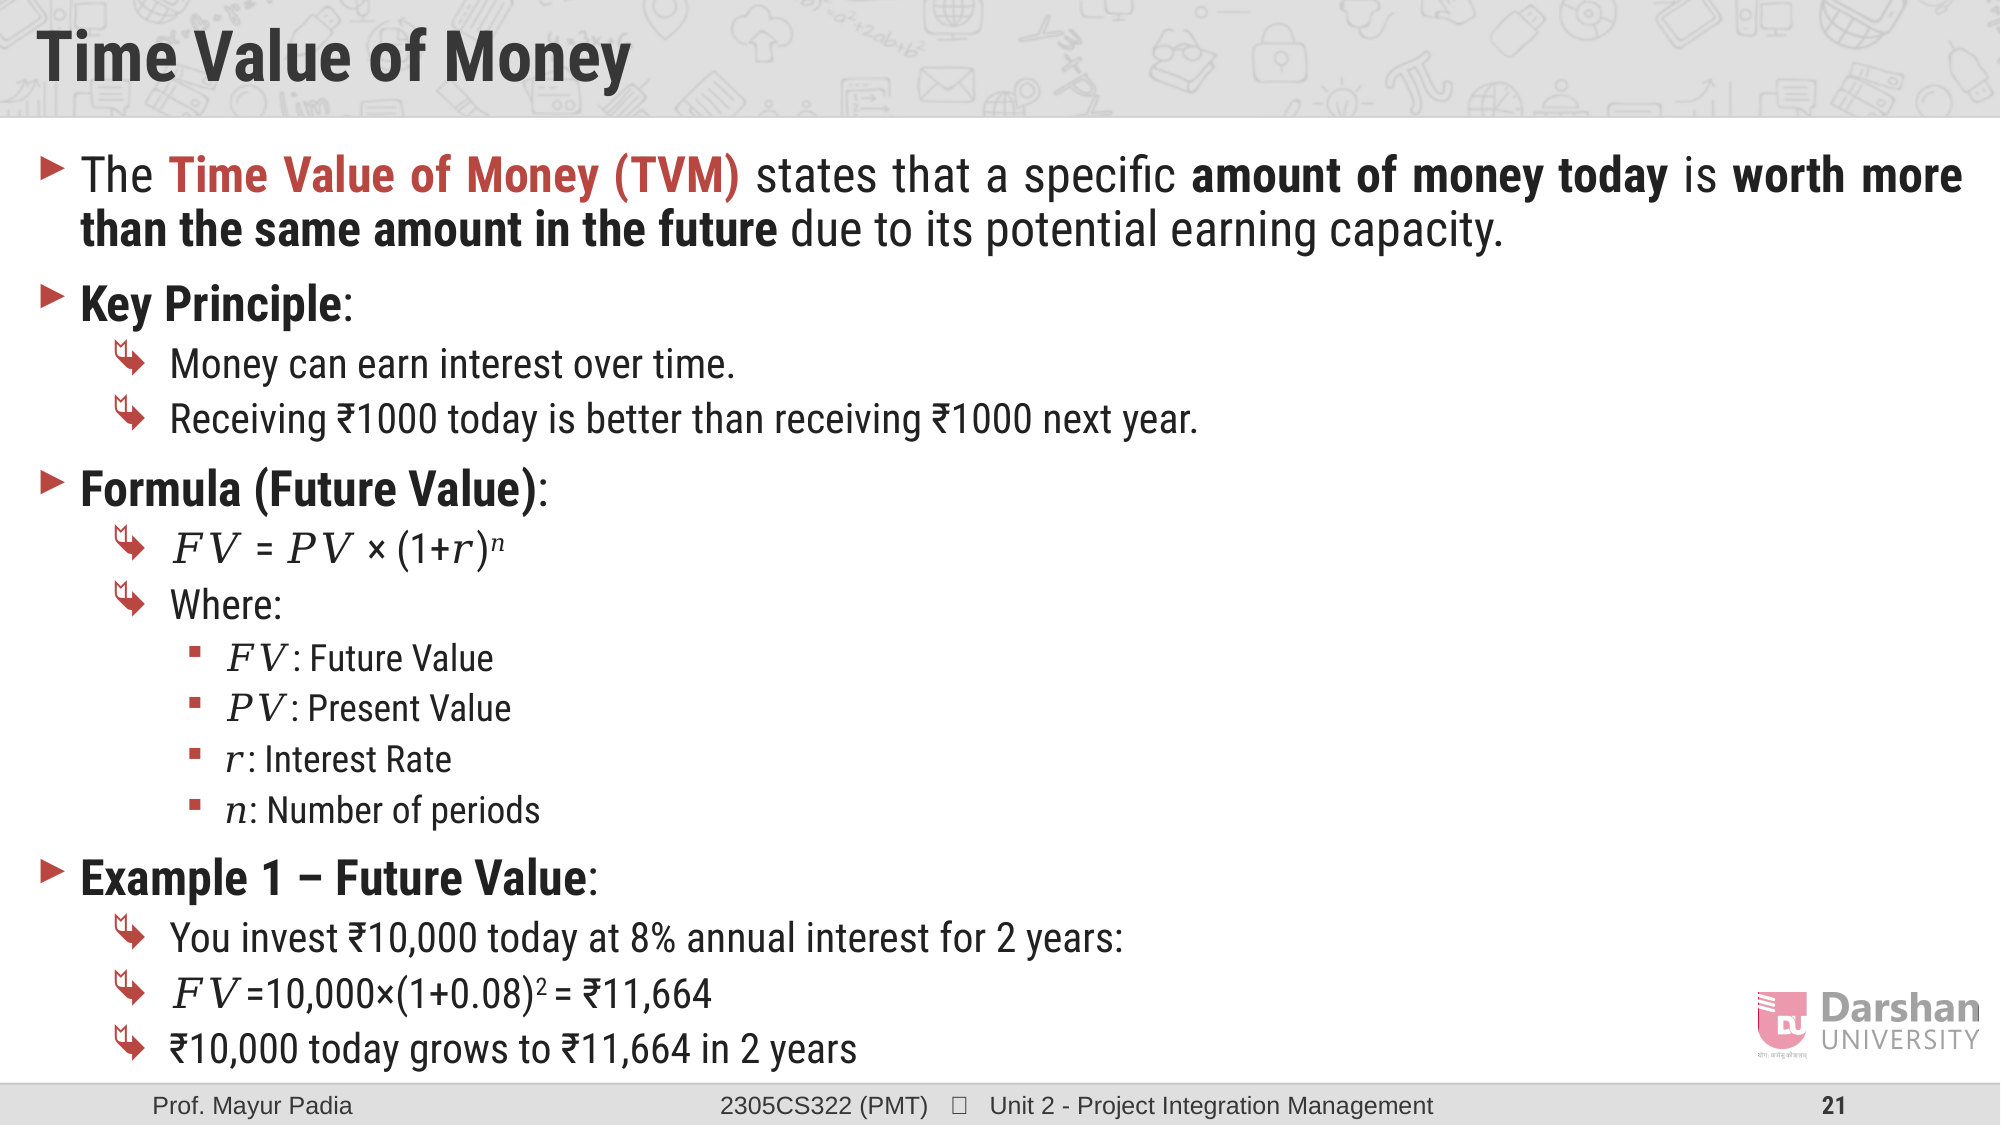

# Time Value of Money
The Time Value of Money (TVM) states that a specific amount of money today is worth more than the same amount in the future due to its potential earning capacity.
Key Principle:
Money can earn interest over time.
Receiving ₹1000 today is better than receiving ₹1000 next year.
Formula (Future Value):
𝐹𝑉 = 𝑃𝑉 × (1+𝑟)𝑛
Where:
𝐹𝑉: Future Value
𝑃𝑉: Present Value
𝑟: Interest Rate
𝑛: Number of periods
Example 1 – Future Value:
You invest ₹10,000 today at 8% annual interest for 2 years:
𝐹𝑉=10,000×(1+0.08)2 = ₹11,664
₹10,000 today grows to ₹11,664 in 2 years